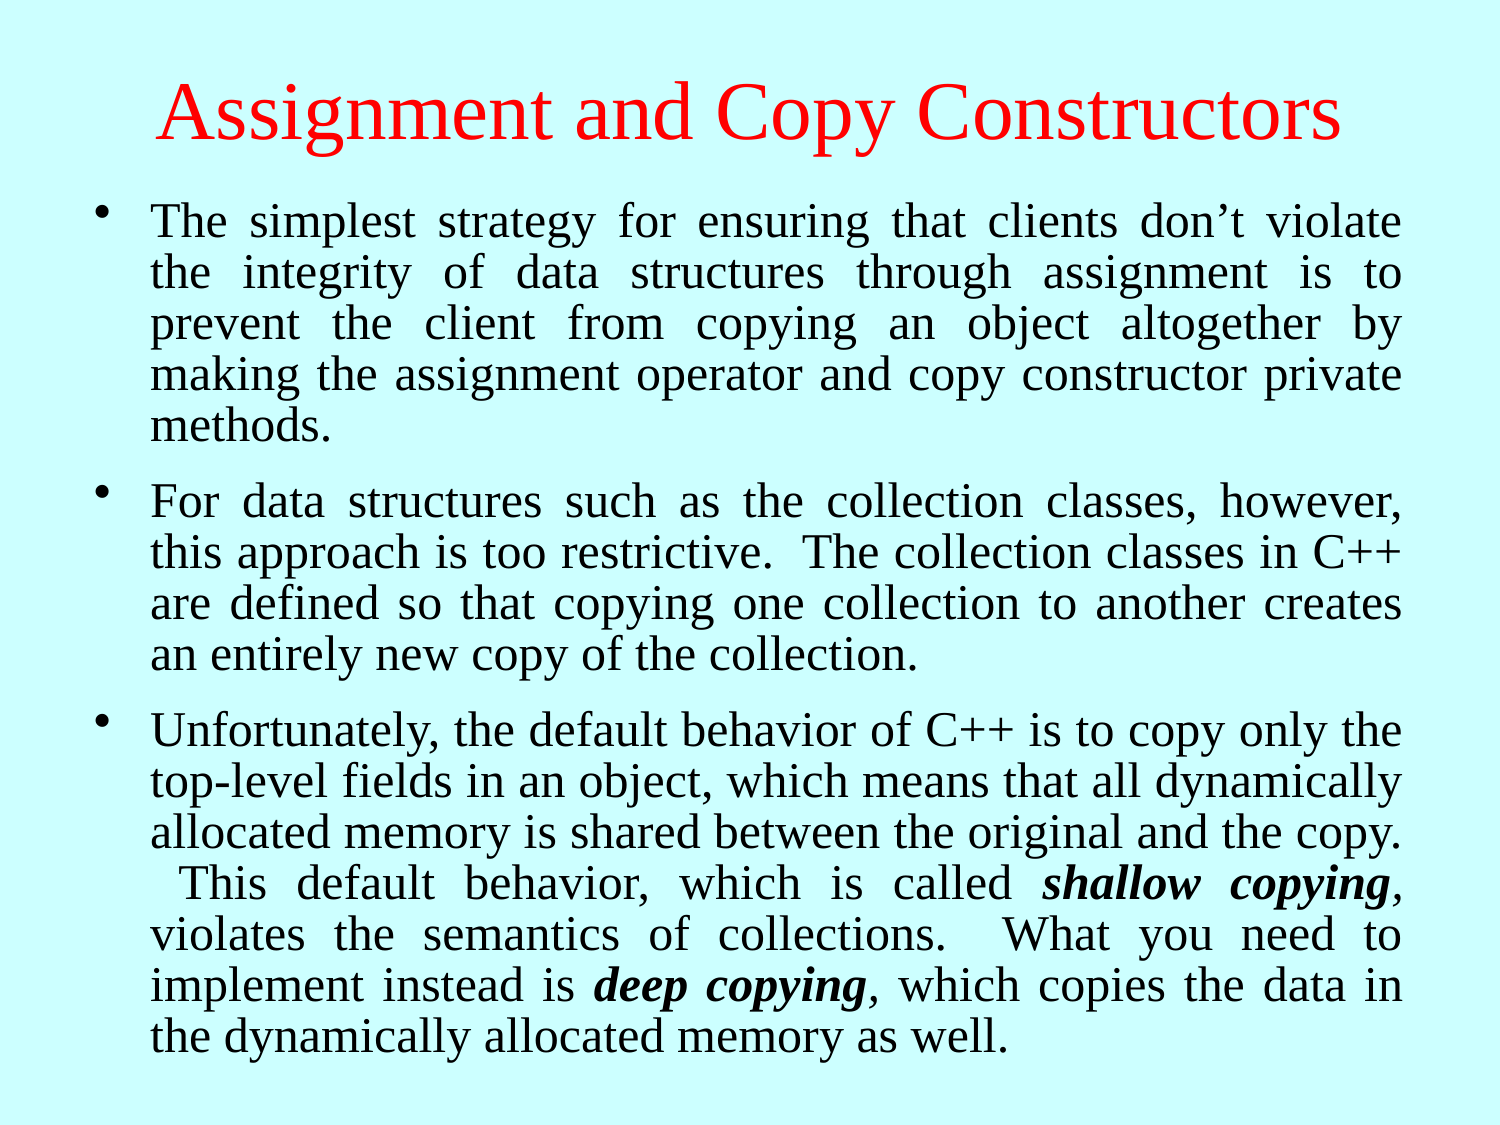

# Assignment and Copy Constructors
The simplest strategy for ensuring that clients don’t violate the integrity of data structures through assignment is to prevent the client from copying an object altogether by making the assignment operator and copy constructor private methods.
For data structures such as the collection classes, however, this approach is too restrictive.  The collection classes in C++ are defined so that copying one collection to another creates an entirely new copy of the collection.
Unfortunately, the default behavior of C++ is to copy only the top-level fields in an object, which means that all dynamically allocated memory is shared between the original and the copy.  This default behavior, which is called shallow copying, violates the semantics of collections.  What you need to implement instead is deep copying, which copies the data in the dynamically allocated memory as well.